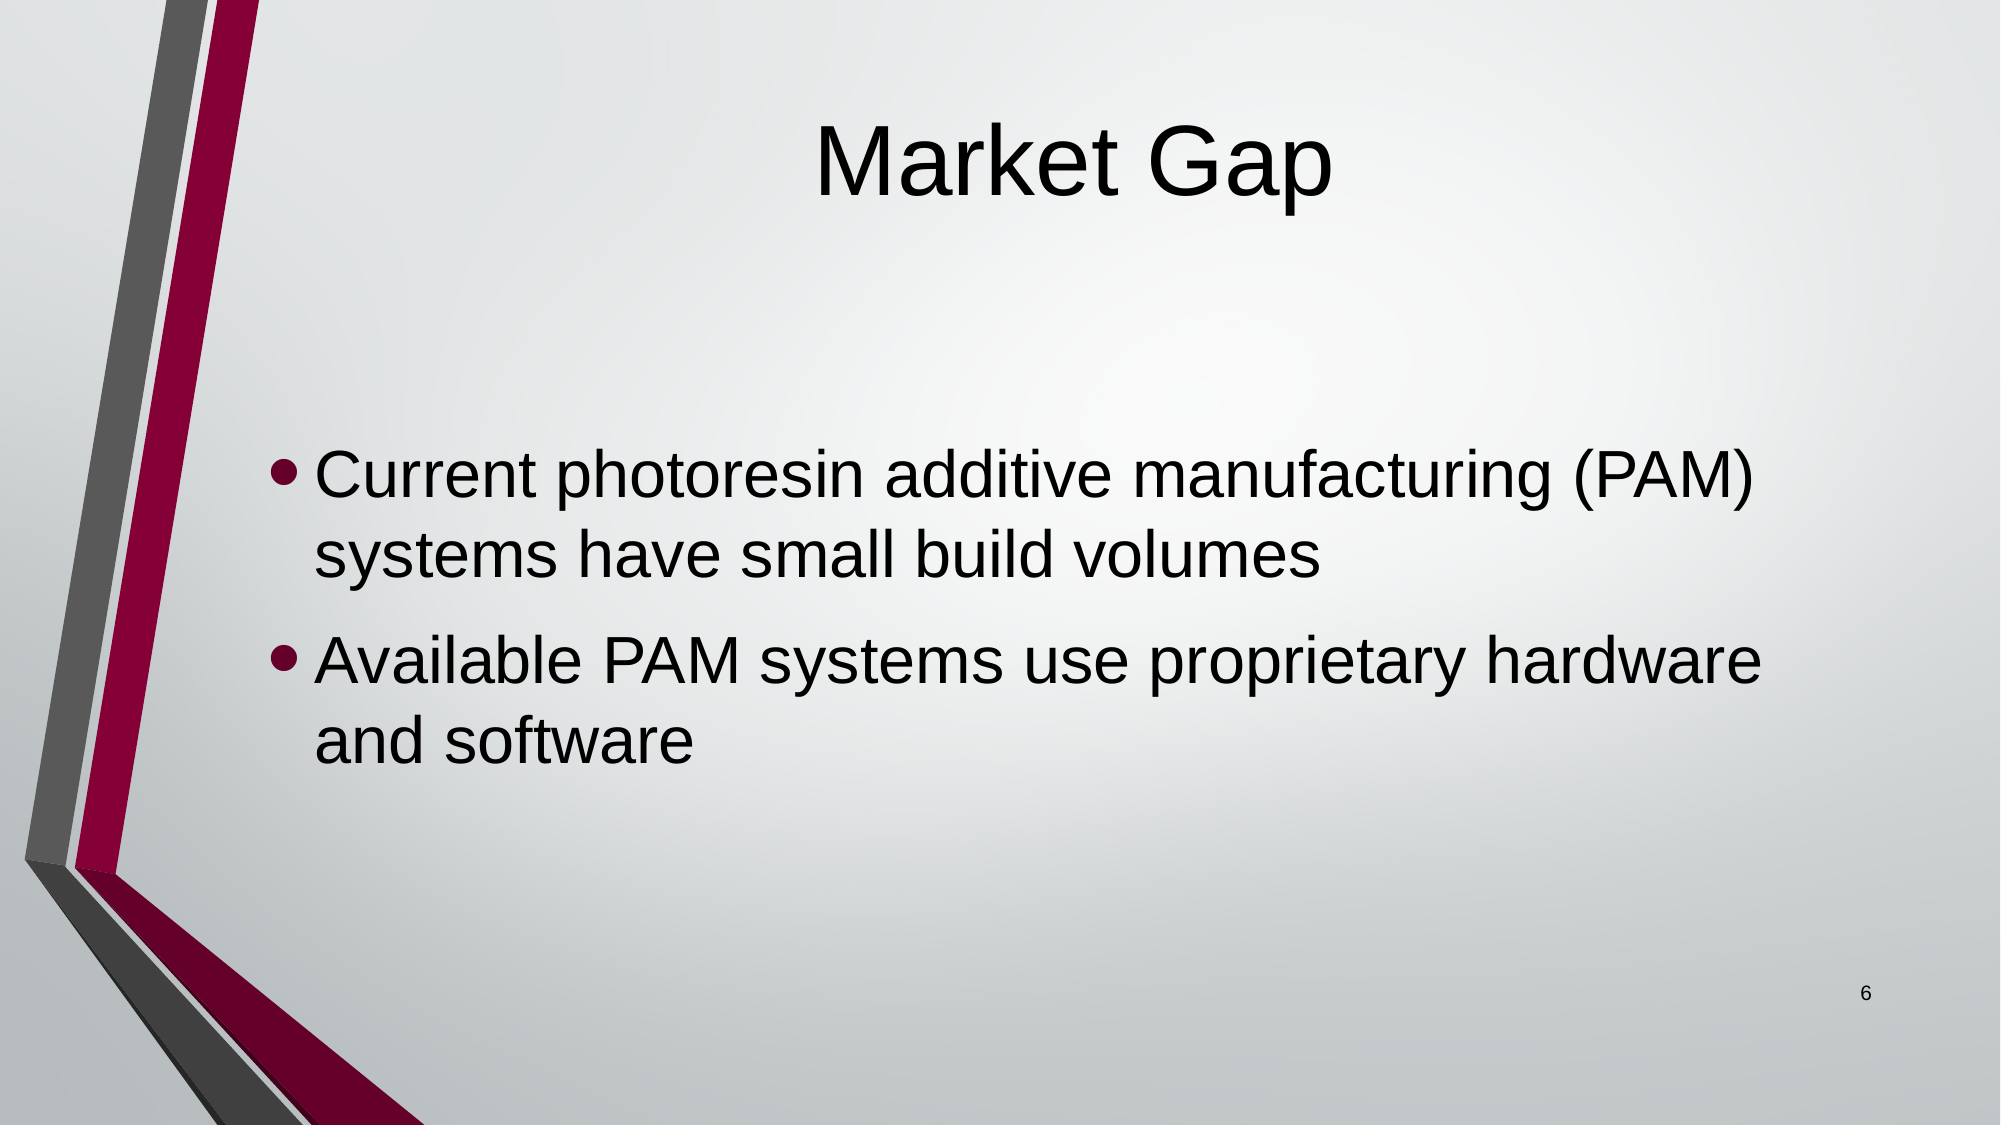

# Market Gap
Current photoresin additive manufacturing (PAM) systems have small build volumes
Available PAM systems use proprietary hardware and software
6